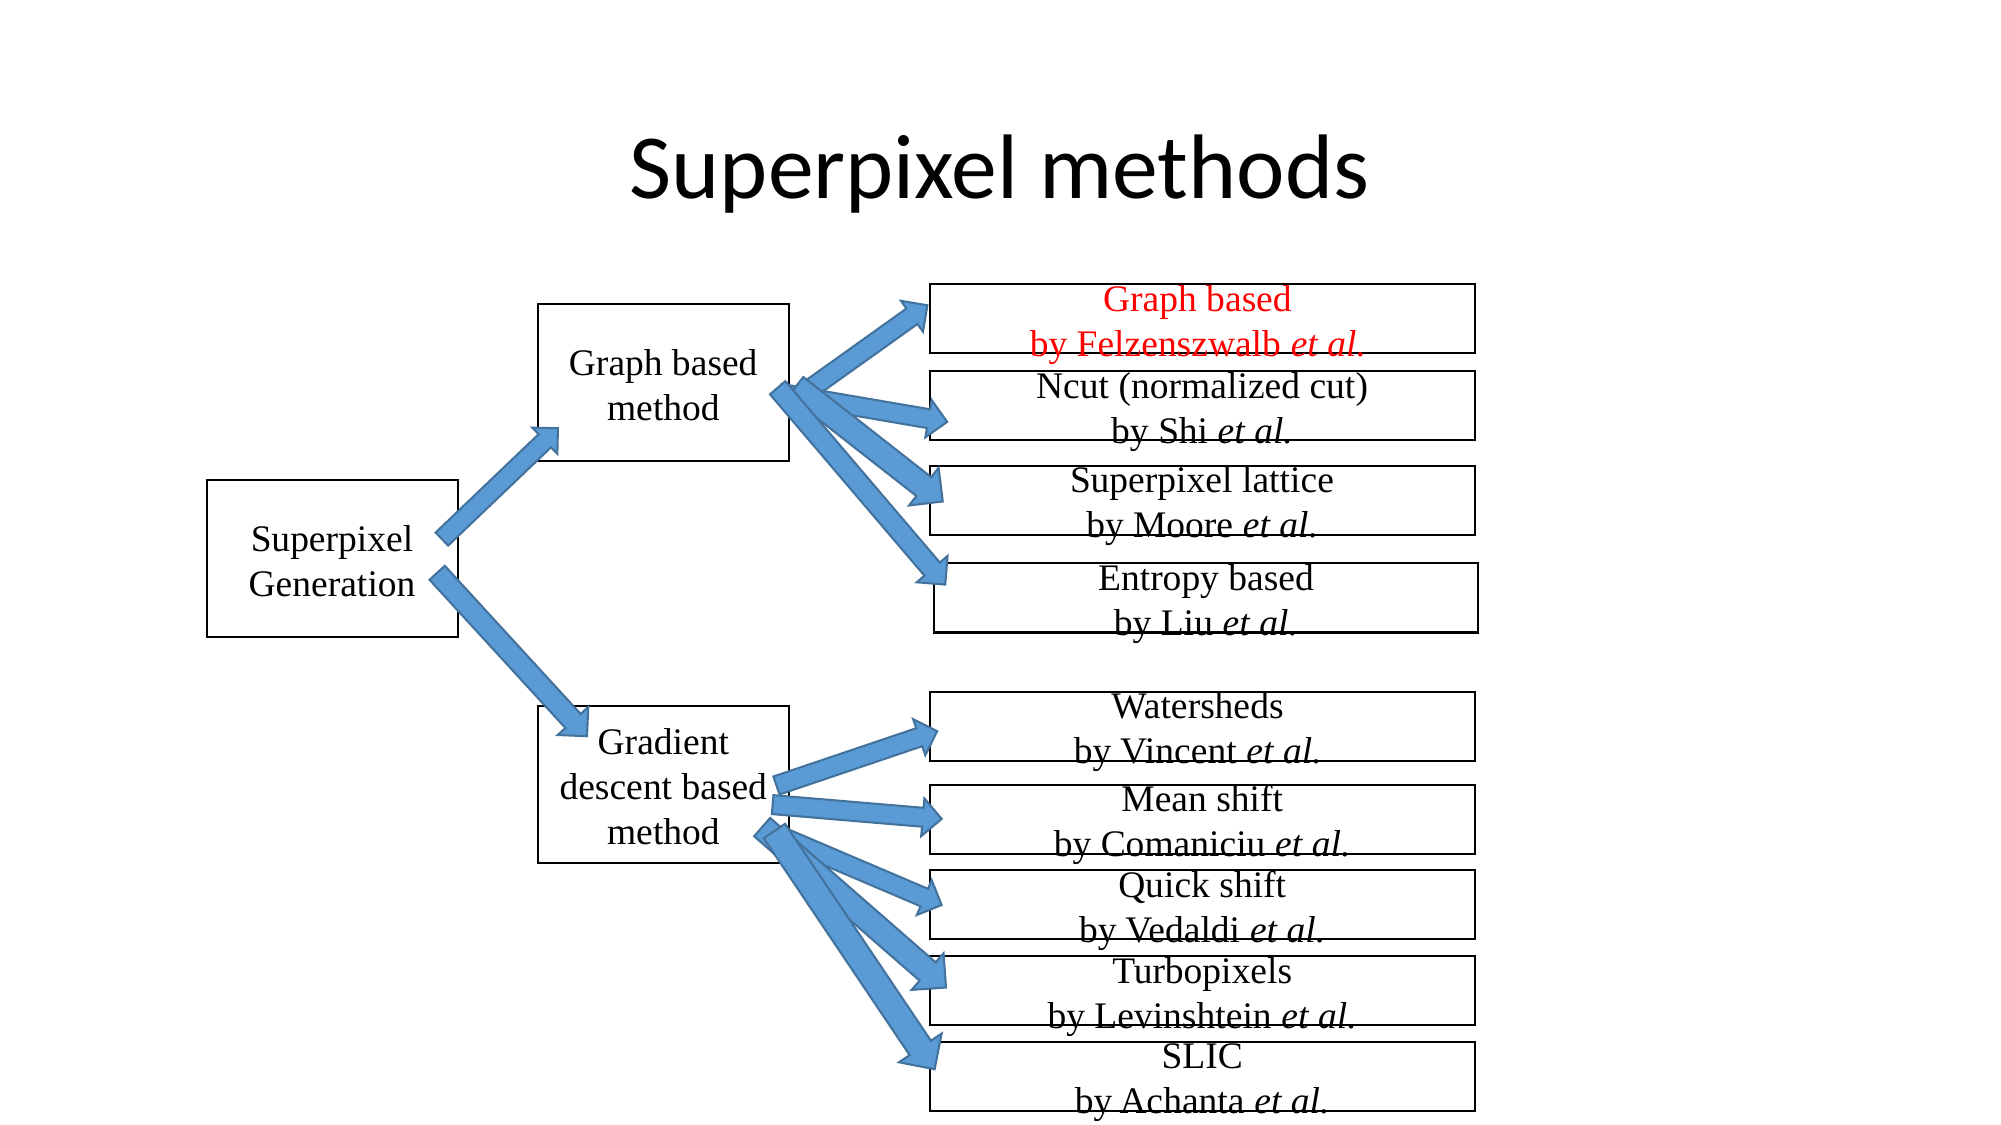

# Superpixel methods
Graph based
by Felzenszwalb et al.
Graph based method

Ncut (normalized cut)
by Shi et al.

Superpixel lattice
by Moore et al.

Superpixel
Generation
Entropy based
by Liu et al.

Watersheds
by Vincent et al.
Gradient descent based method

Mean shift
by Comaniciu et al.

Quick shift
by Vedaldi et al.

Turbopixels
by Levinshtein et al.
SLIC
by Achanta et al.